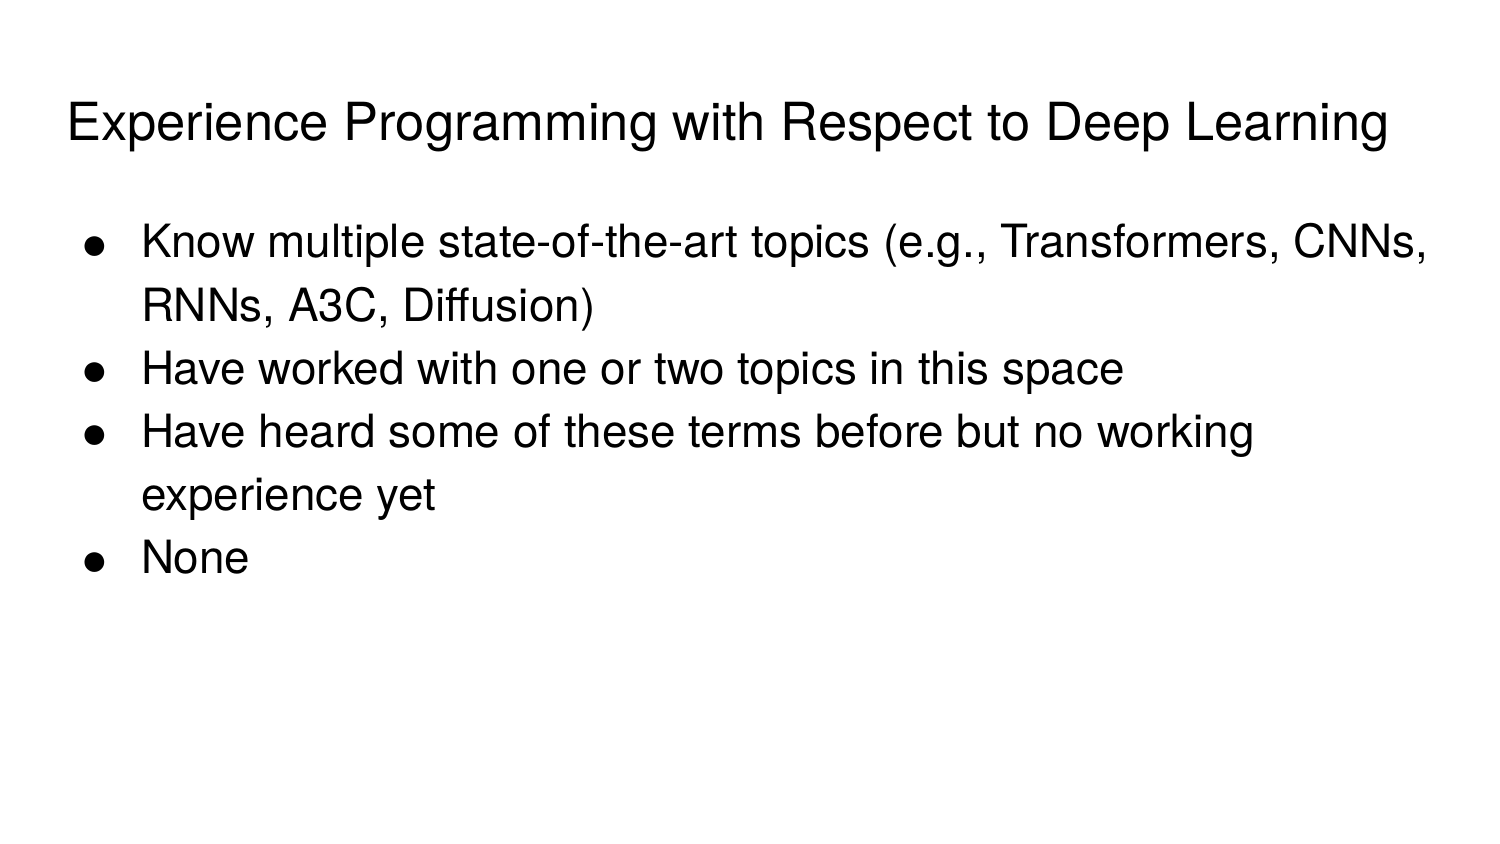

# Experience Programming with Respect to Deep Learning
Know multiple state-of-the-art topics (e.g., Transformers, CNNs, RNNs, A3C, Diffusion)
Have worked with one or two topics in this space
Have heard some of these terms before but no working experience yet
None